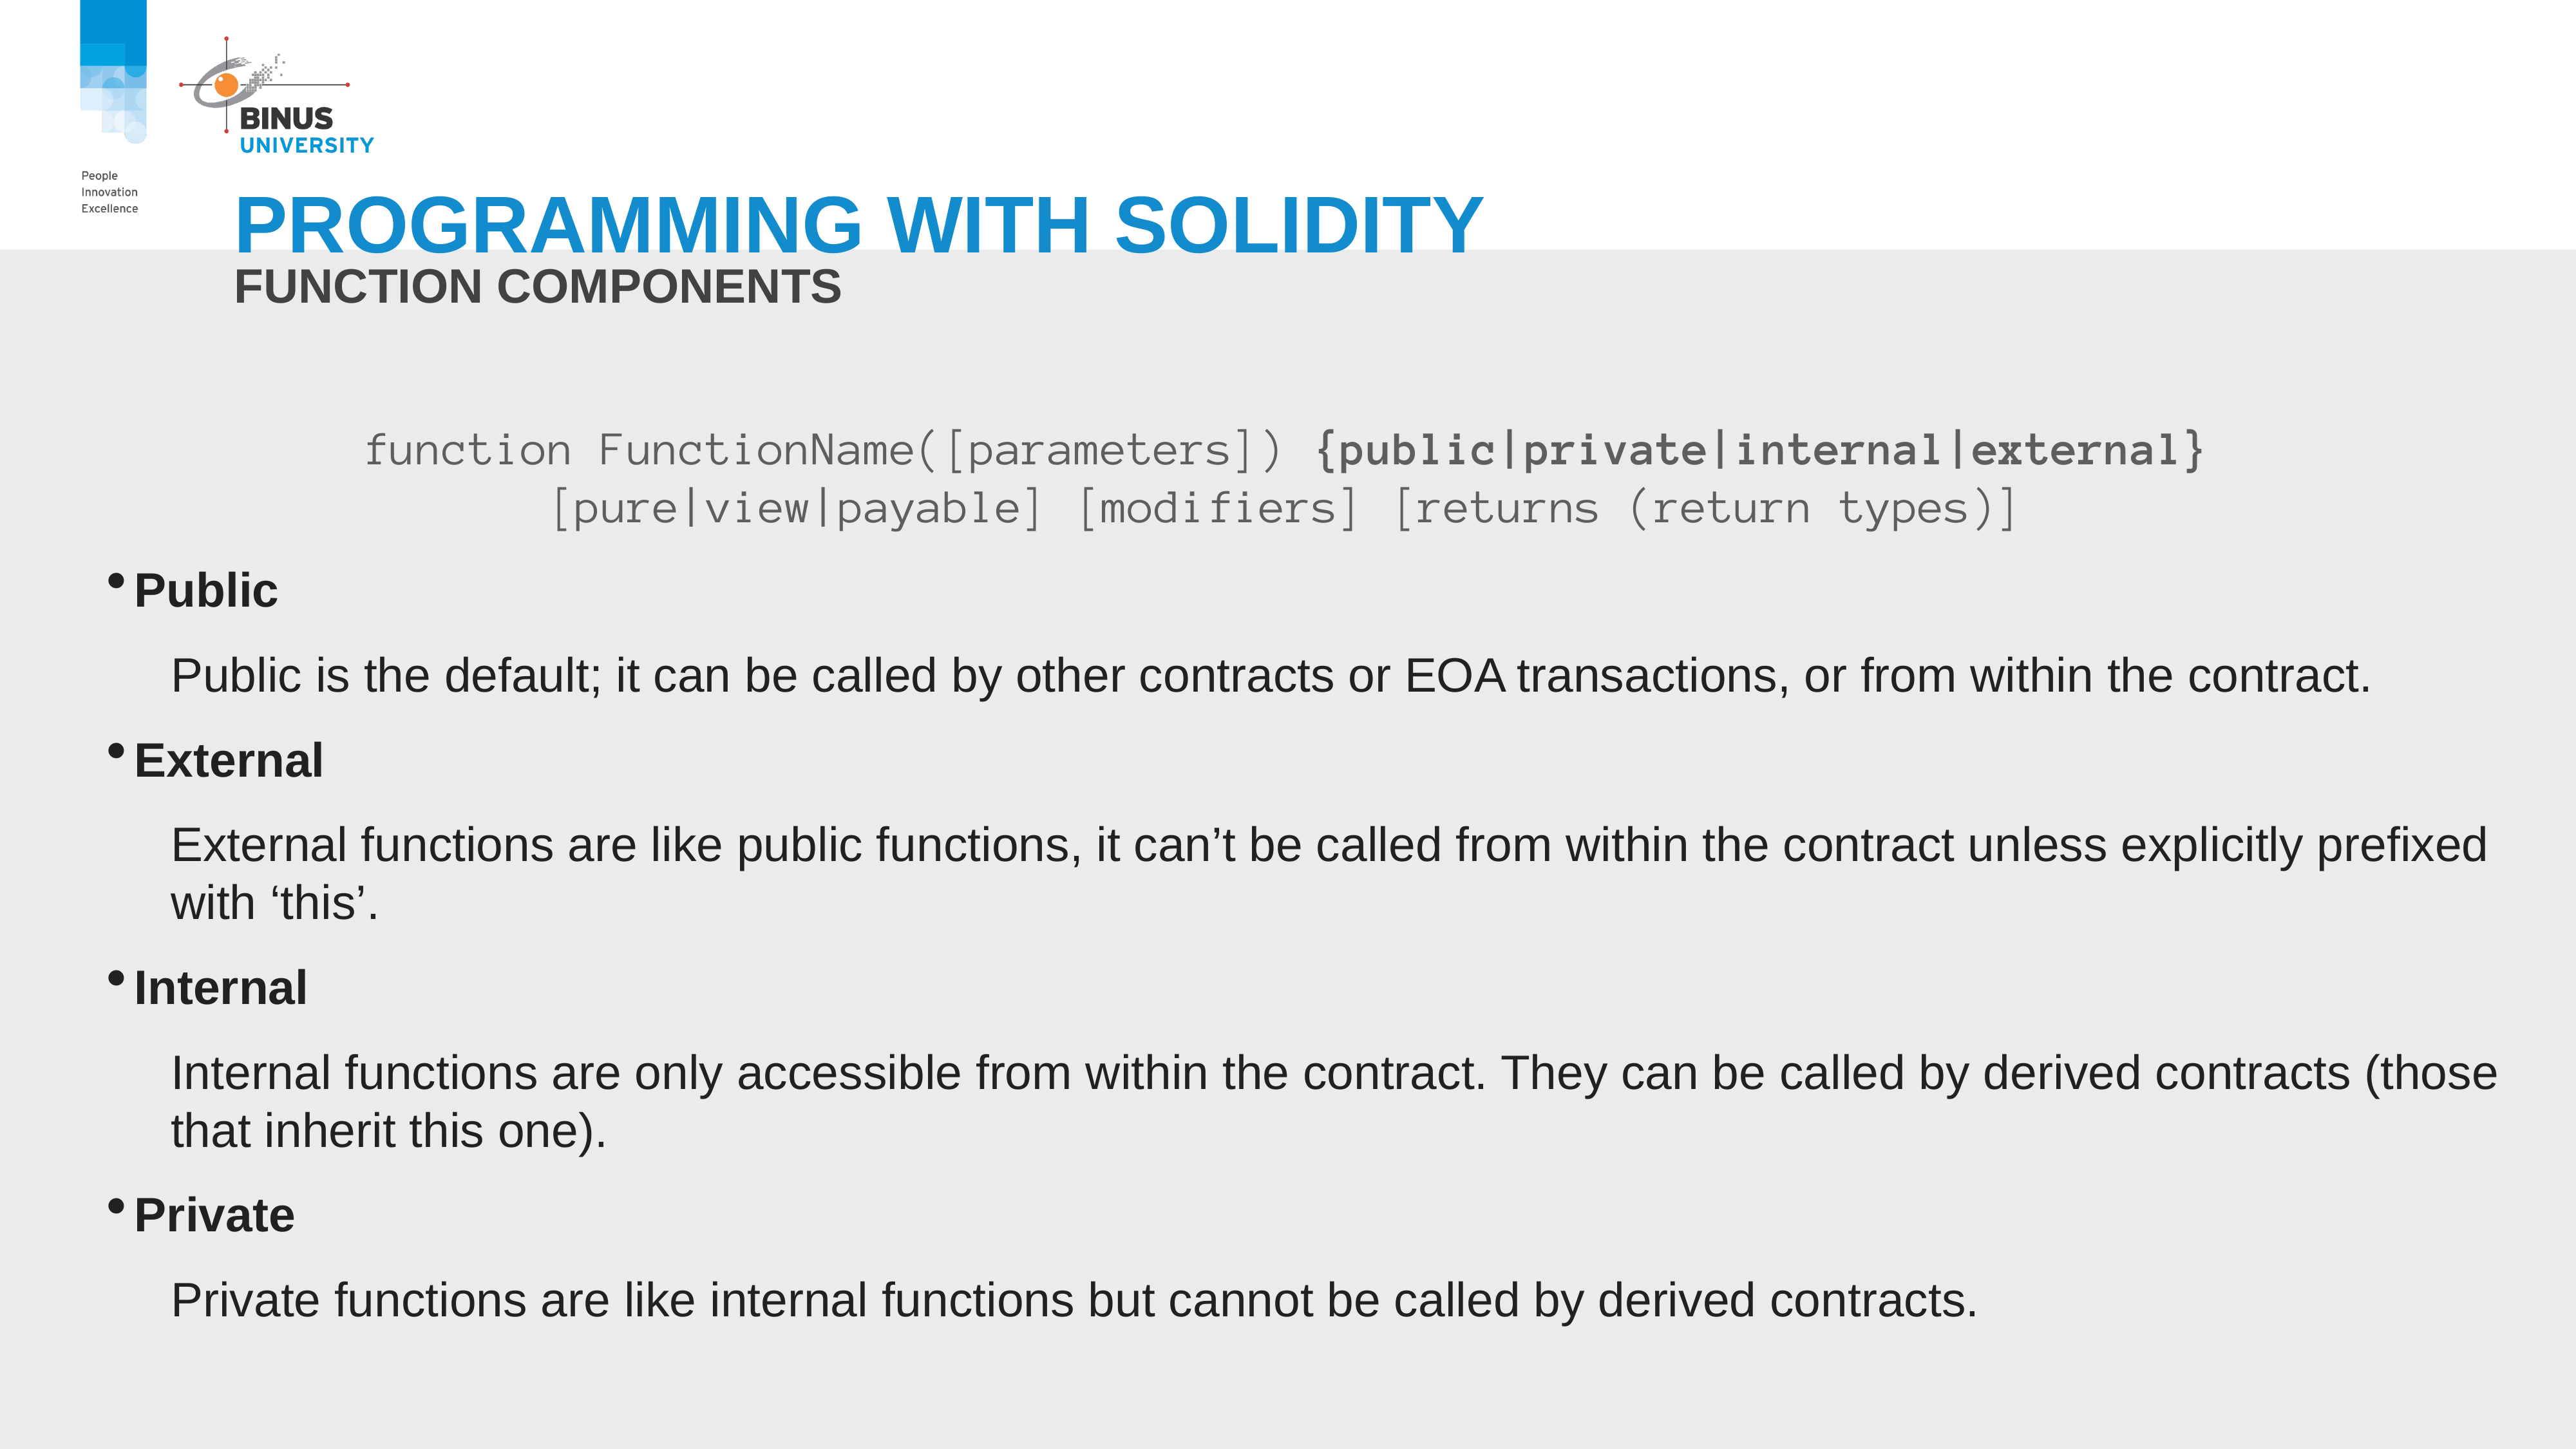

# Programming with solidity
Function components
function FunctionName([parameters]) {public|private|internal|external} [pure|view|payable] [modifiers] [returns (return types)]
Public
Public is the default; it can be called by other contracts or EOA transactions, or from within the contract.
External
External functions are like public functions, it can’t be called from within the contract unless explicitly prefixed with ‘this’.
Internal
Internal functions are only accessible from within the contract. They can be called by derived contracts (those that inherit this one).
Private
Private functions are like internal functions but cannot be called by derived contracts.